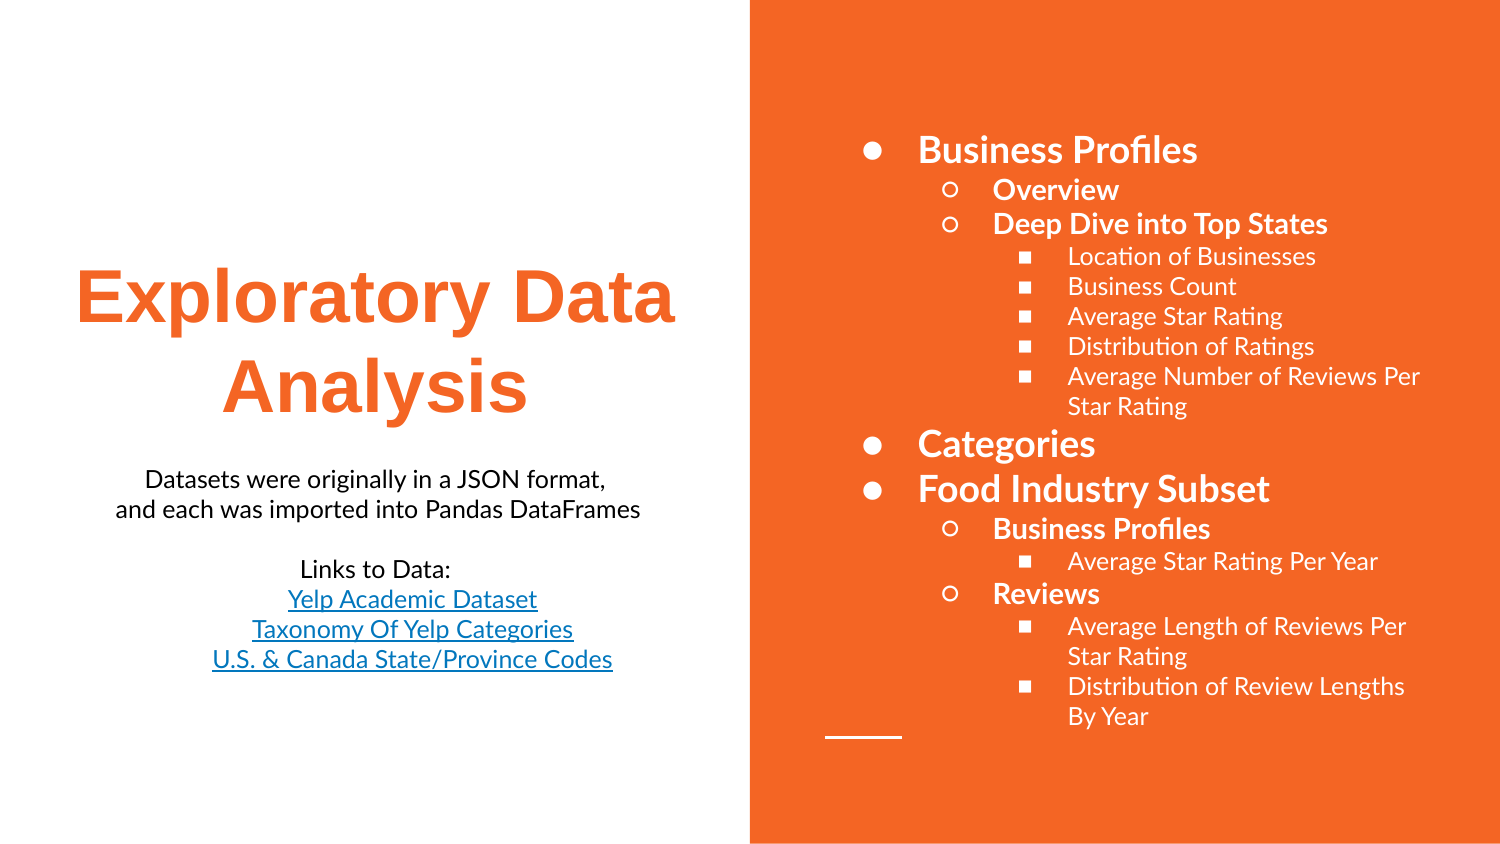

Business Profiles
Overview
Deep Dive into Top States
Location of Businesses
Business Count
Average Star Rating
Distribution of Ratings
Average Number of Reviews Per Star Rating
Categories
Food Industry Subset
Business Profiles
Average Star Rating Per Year
Reviews
Average Length of Reviews Per Star Rating
Distribution of Review Lengths By Year

# Exploratory Data Analysis
Datasets were originally in a JSON format,
 and each was imported into Pandas DataFrames

Links to Data:
Yelp Academic Dataset
Taxonomy Of Yelp Categories
U.S. & Canada State/Province Codes